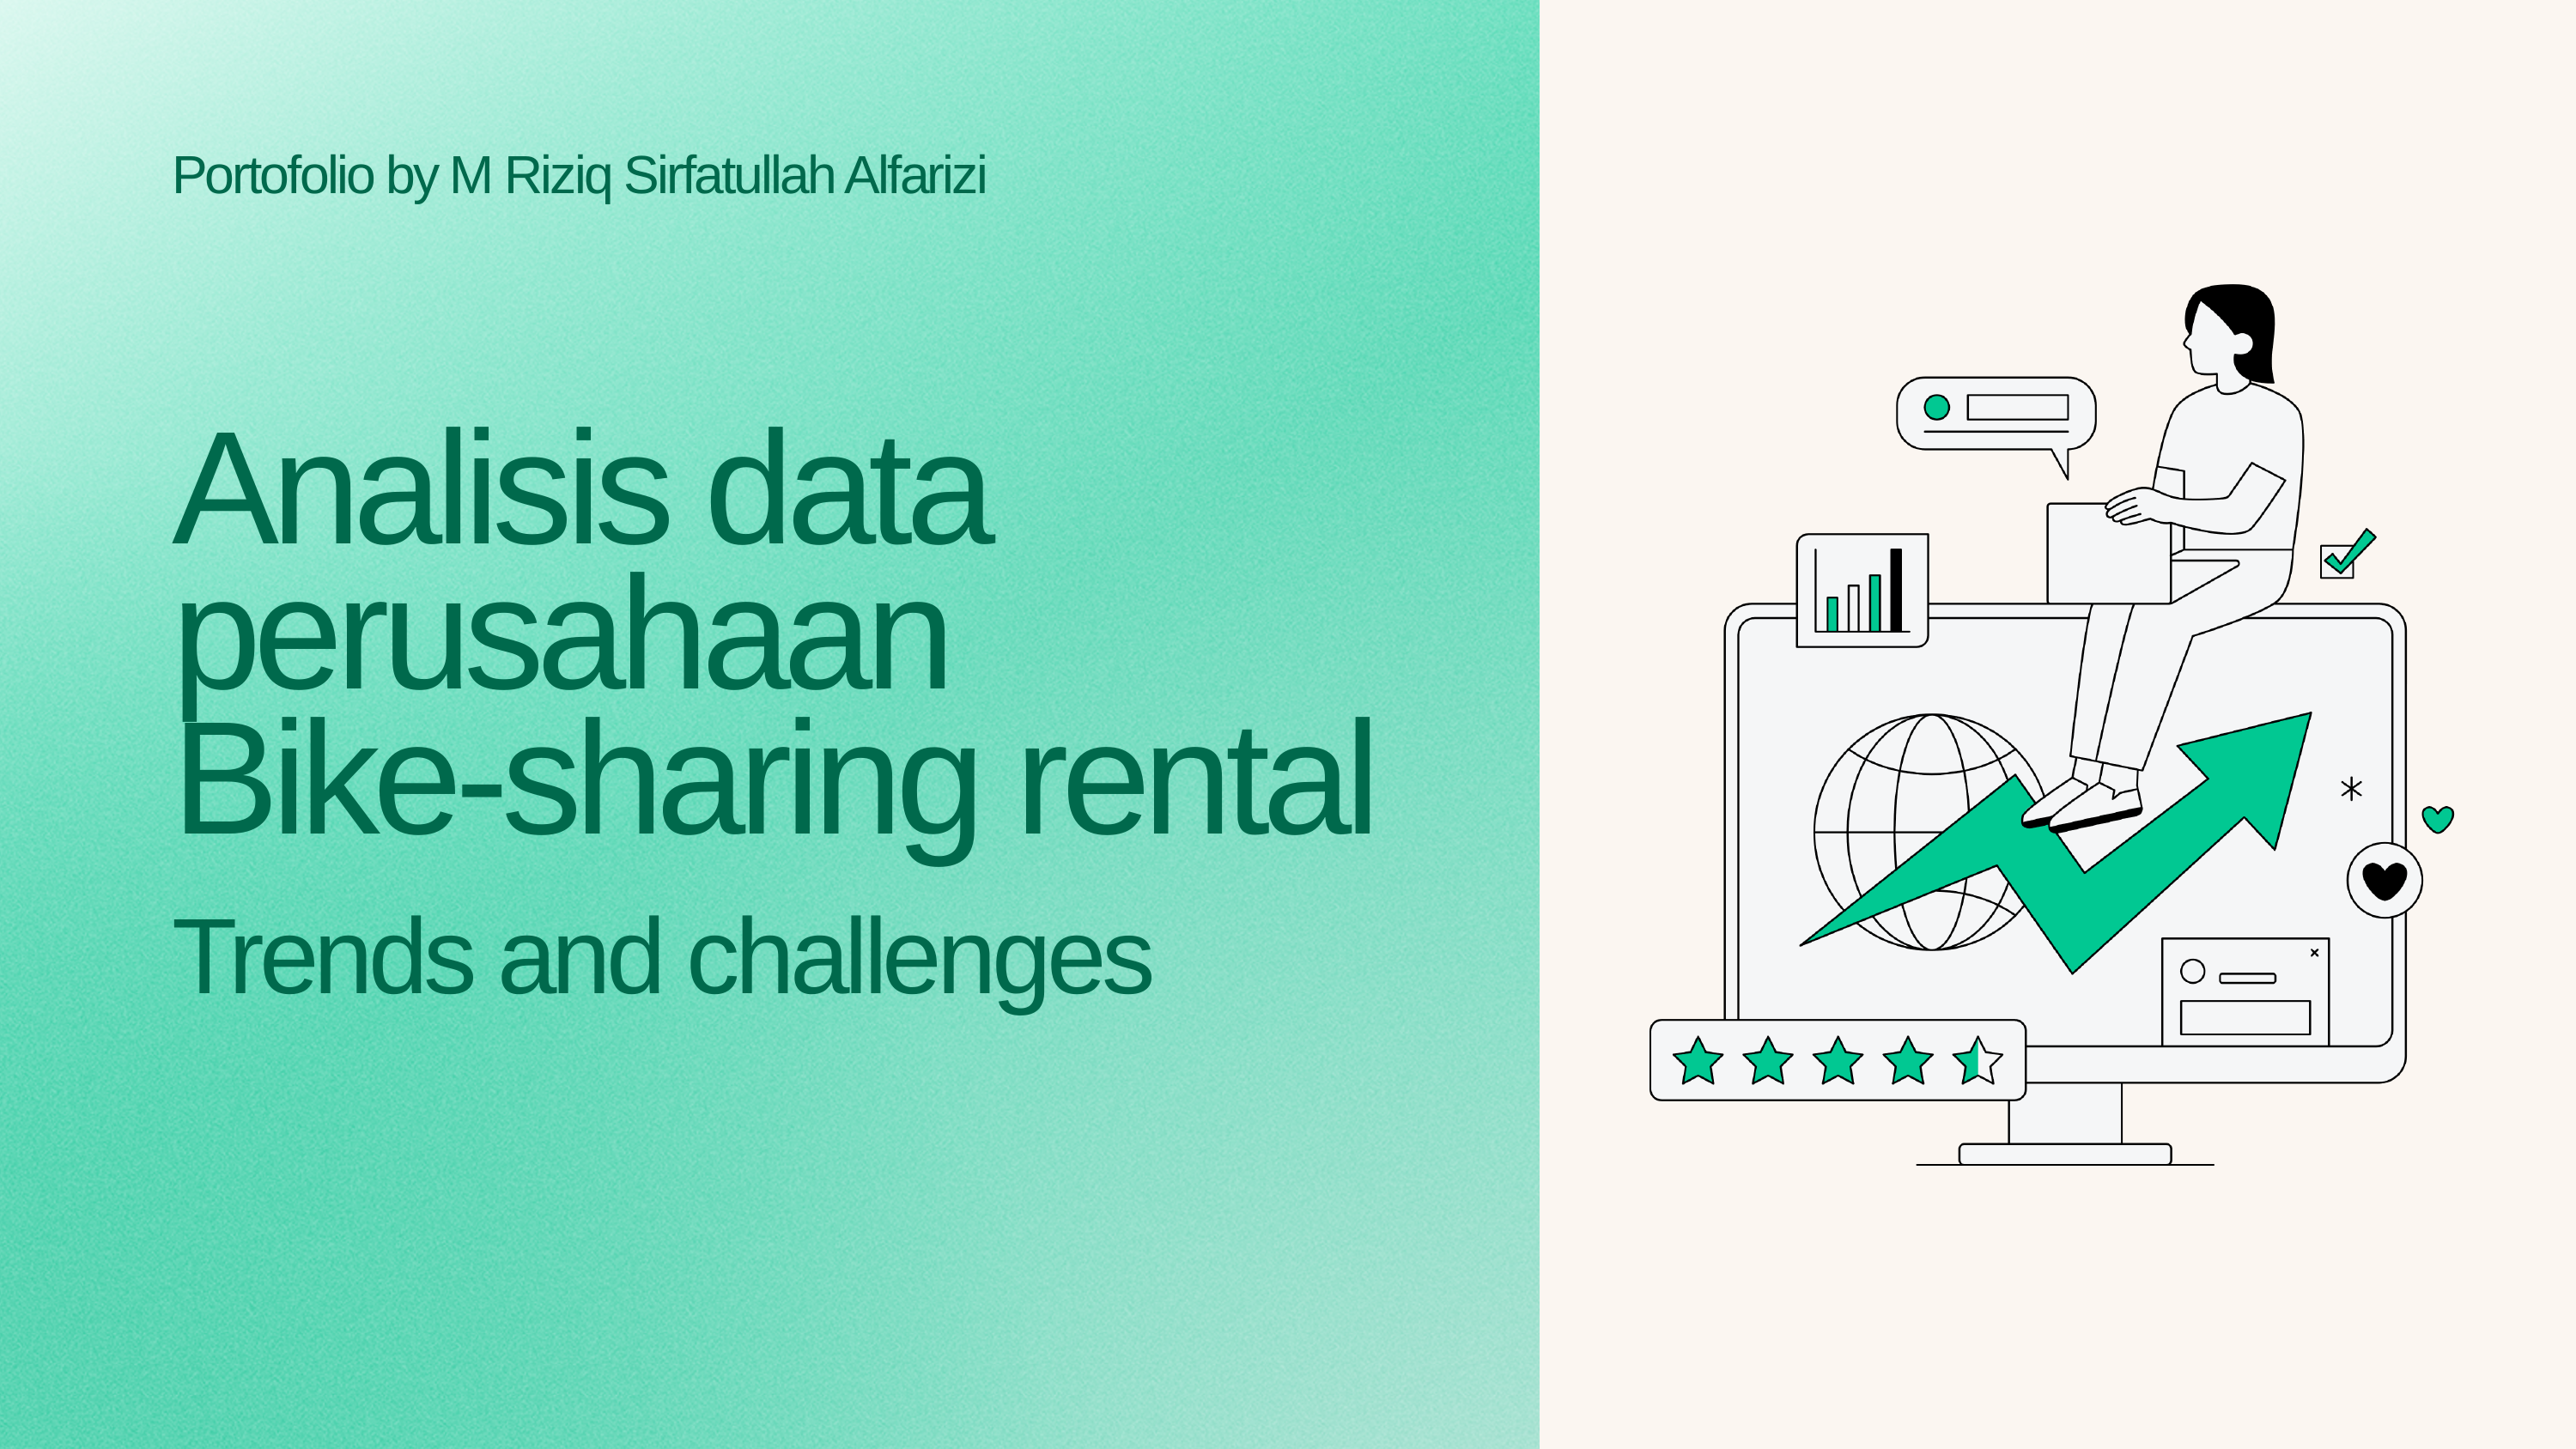

Portofolio by M Riziq Sirfatullah Alfarizi

Analisis data perusahaan
Bike-sharing rental

Trends and challenges